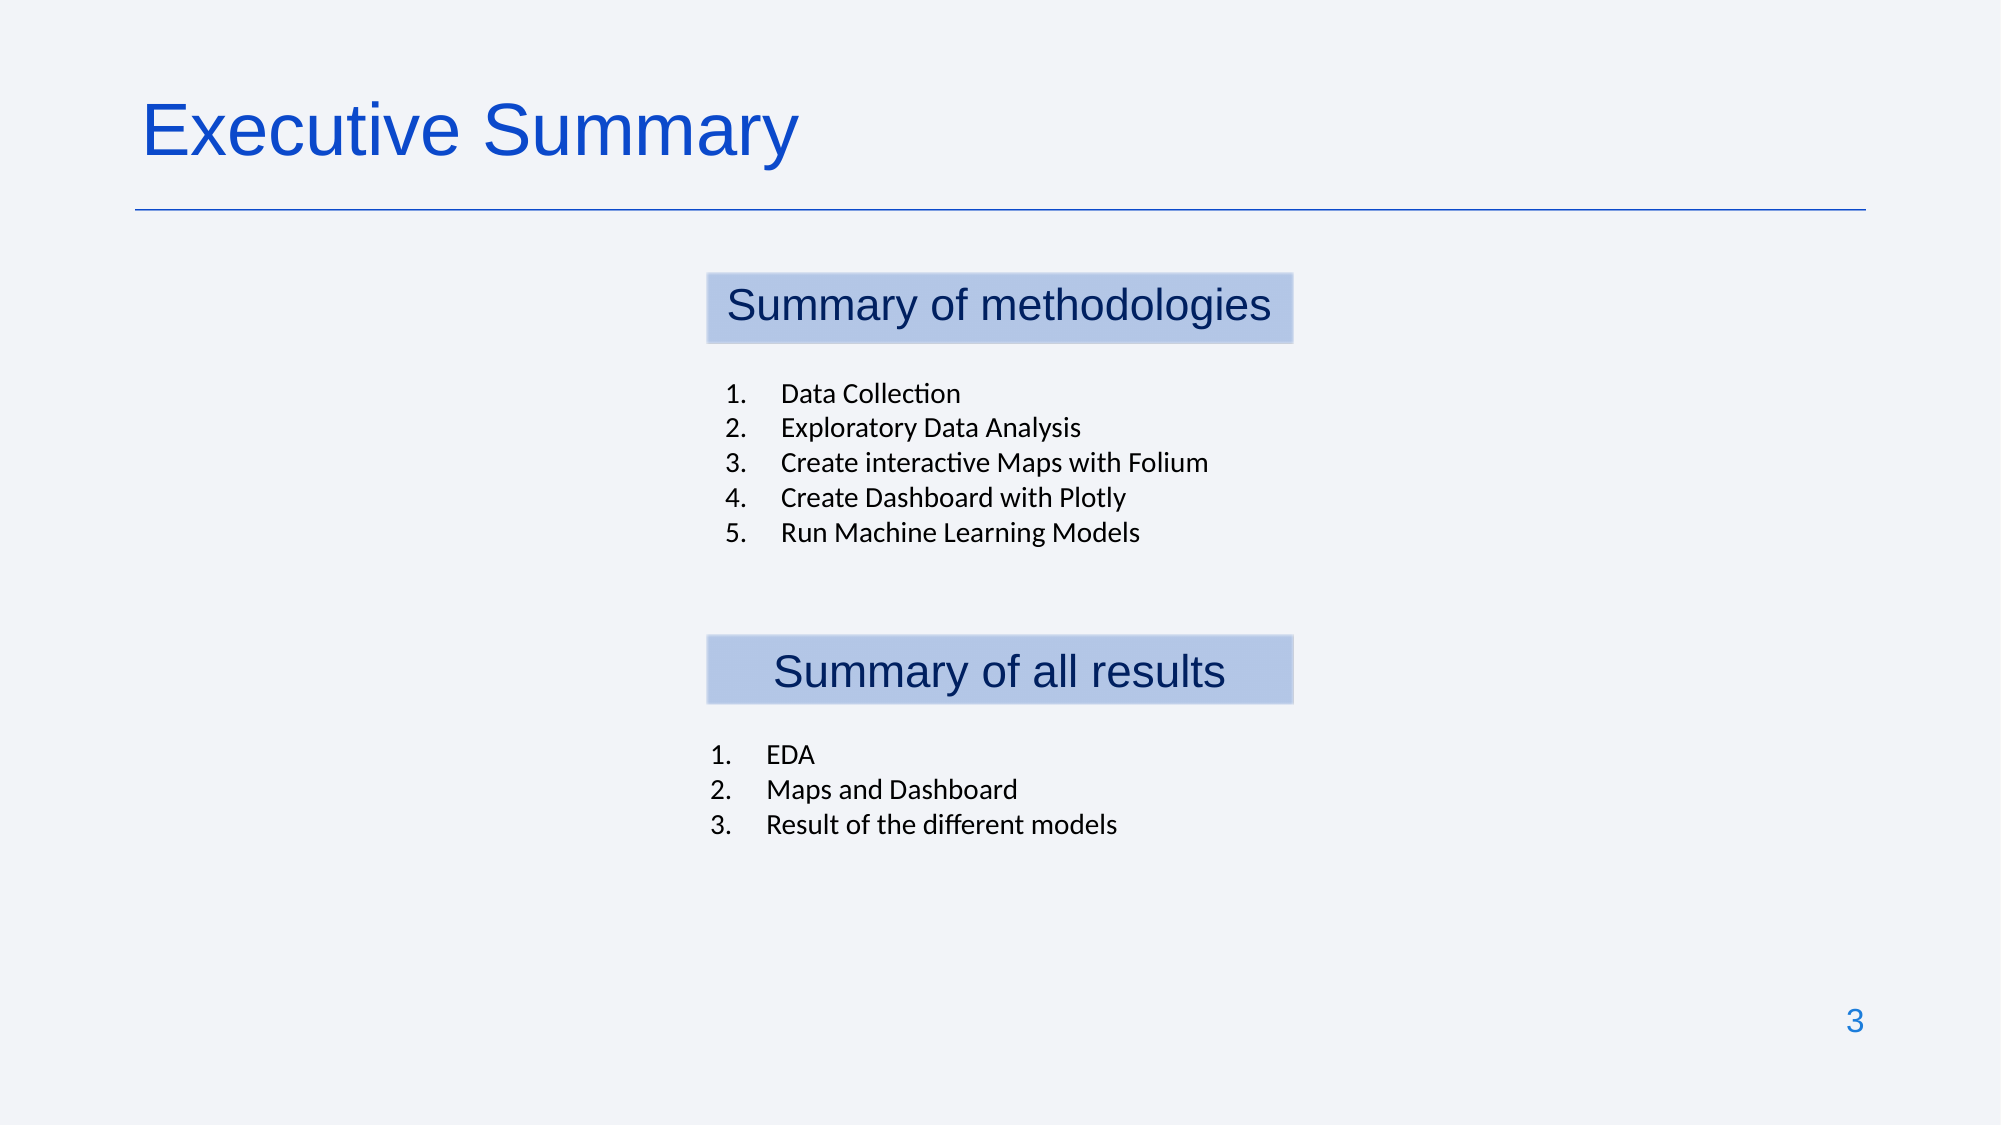

Executive Summary
Summary of methodologies
Data Collection
Exploratory Data Analysis
Create interactive Maps with Folium
Create Dashboard with Plotly
Run Machine Learning Models

Summary of all results
EDA
Maps and Dashboard
Result of the different models
3